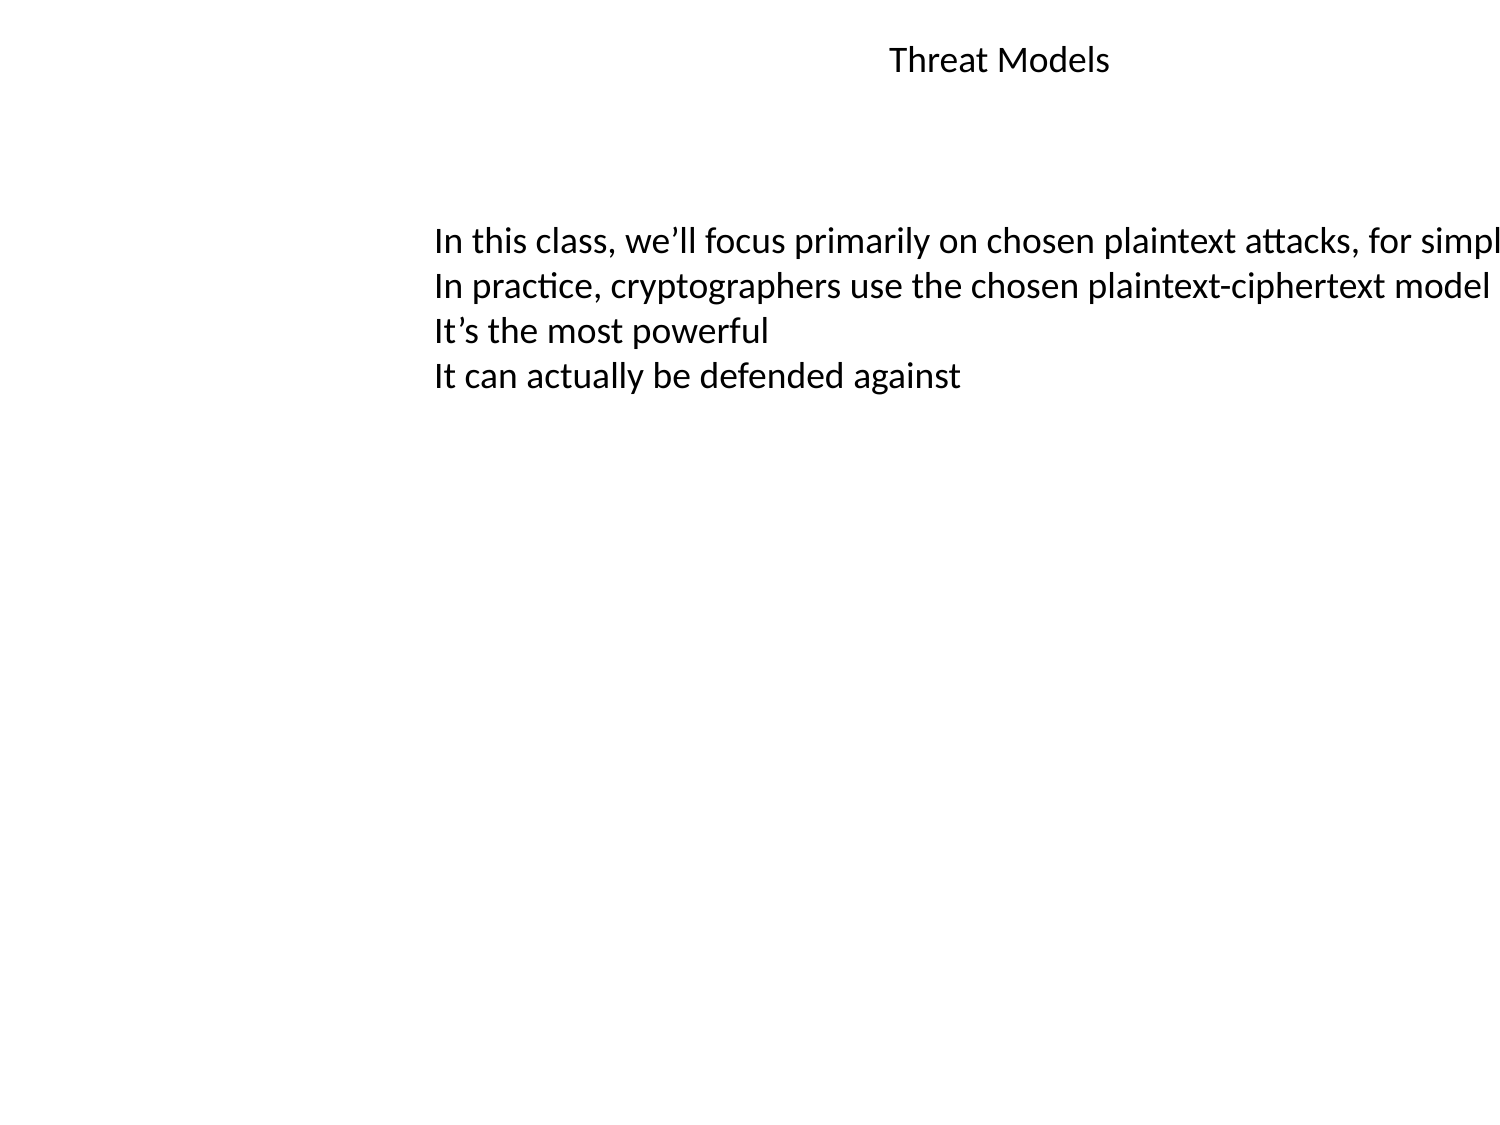

Threat Models
In this class, we’ll focus primarily on chosen plaintext attacks, for simplicity
In practice, cryptographers use the chosen plaintext-ciphertext model
It’s the most powerful
It can actually be defended against